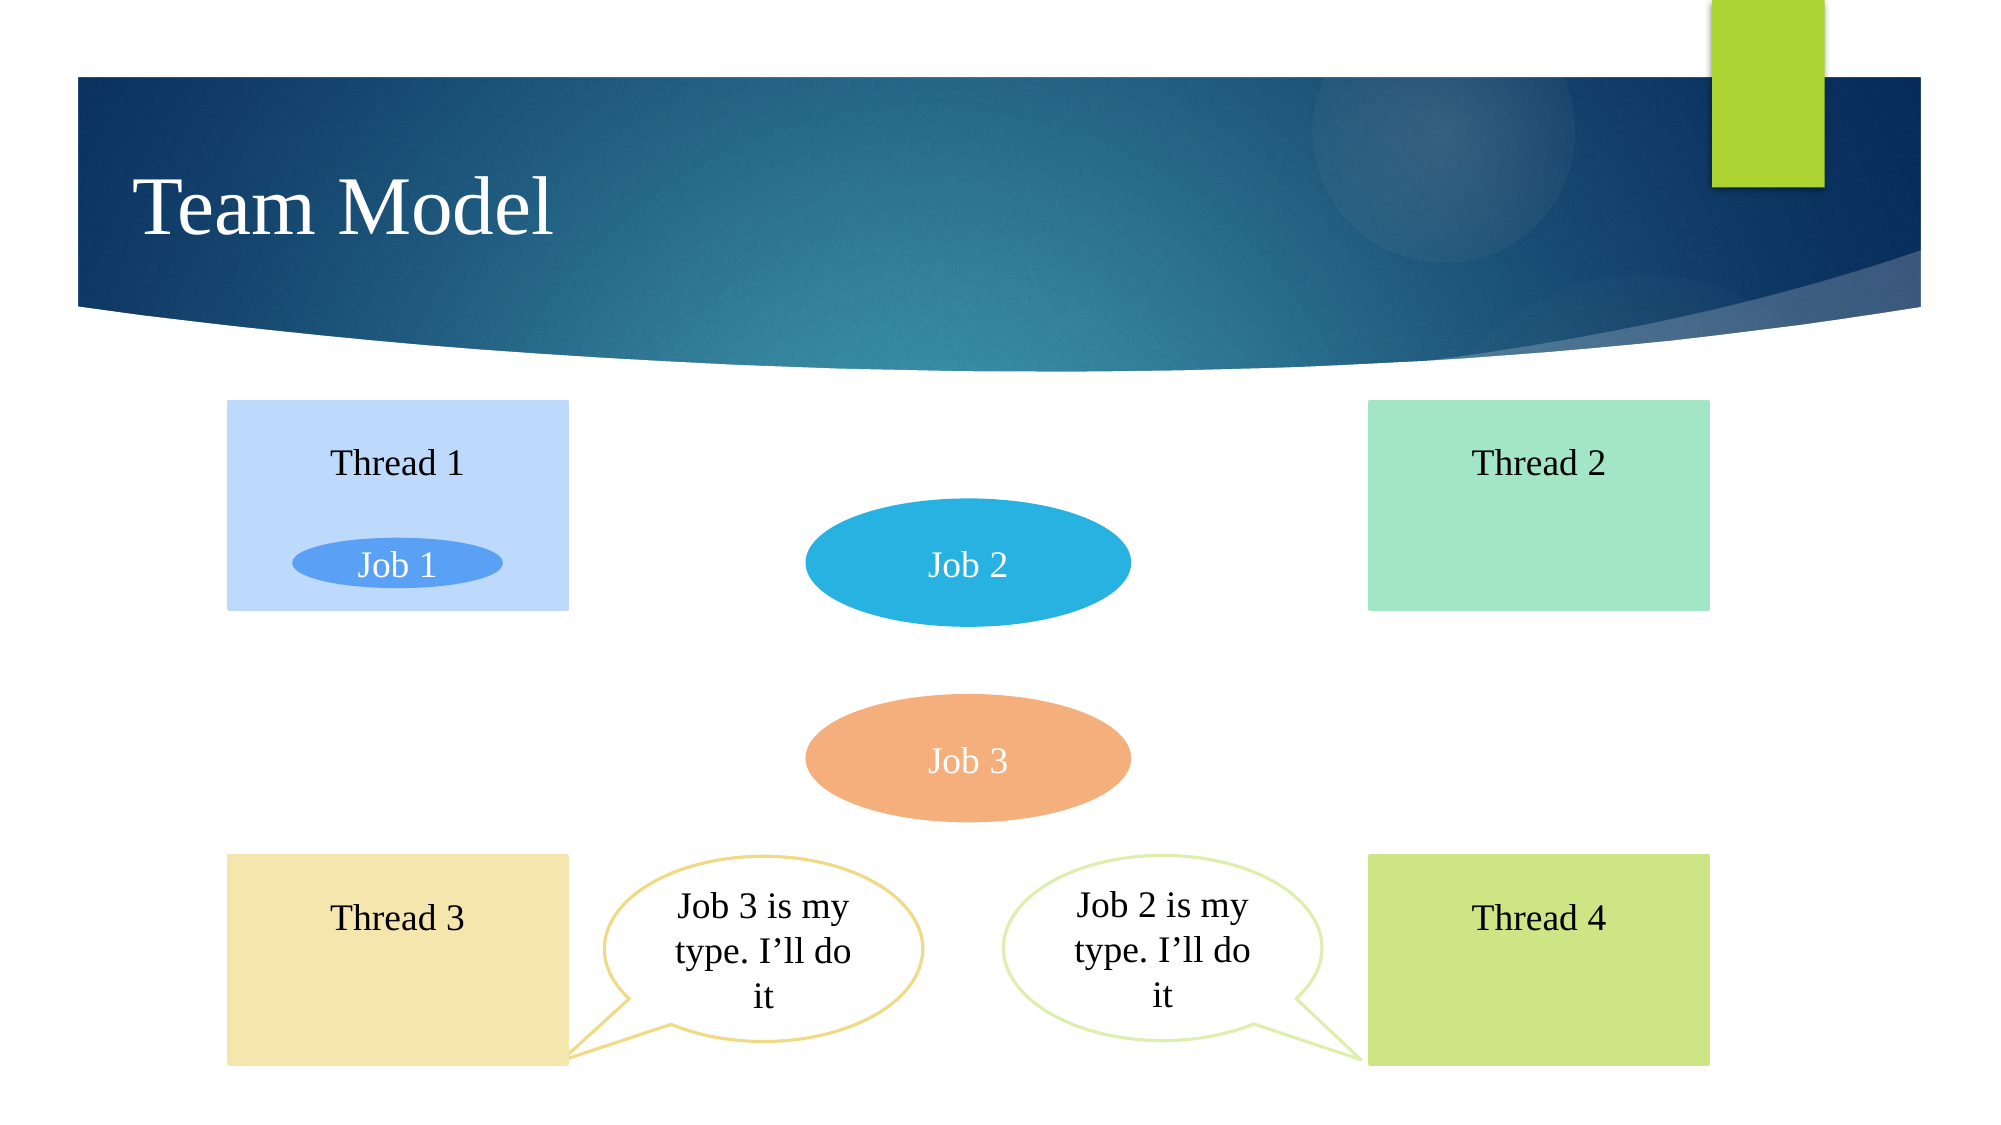

Team Model
Thread 1

Thread 2

Job 2
Job 1
Job 3
Job 2 is my type. I’ll do it
Thread 3

Thread 4

Job 3 is my type. I’ll do it